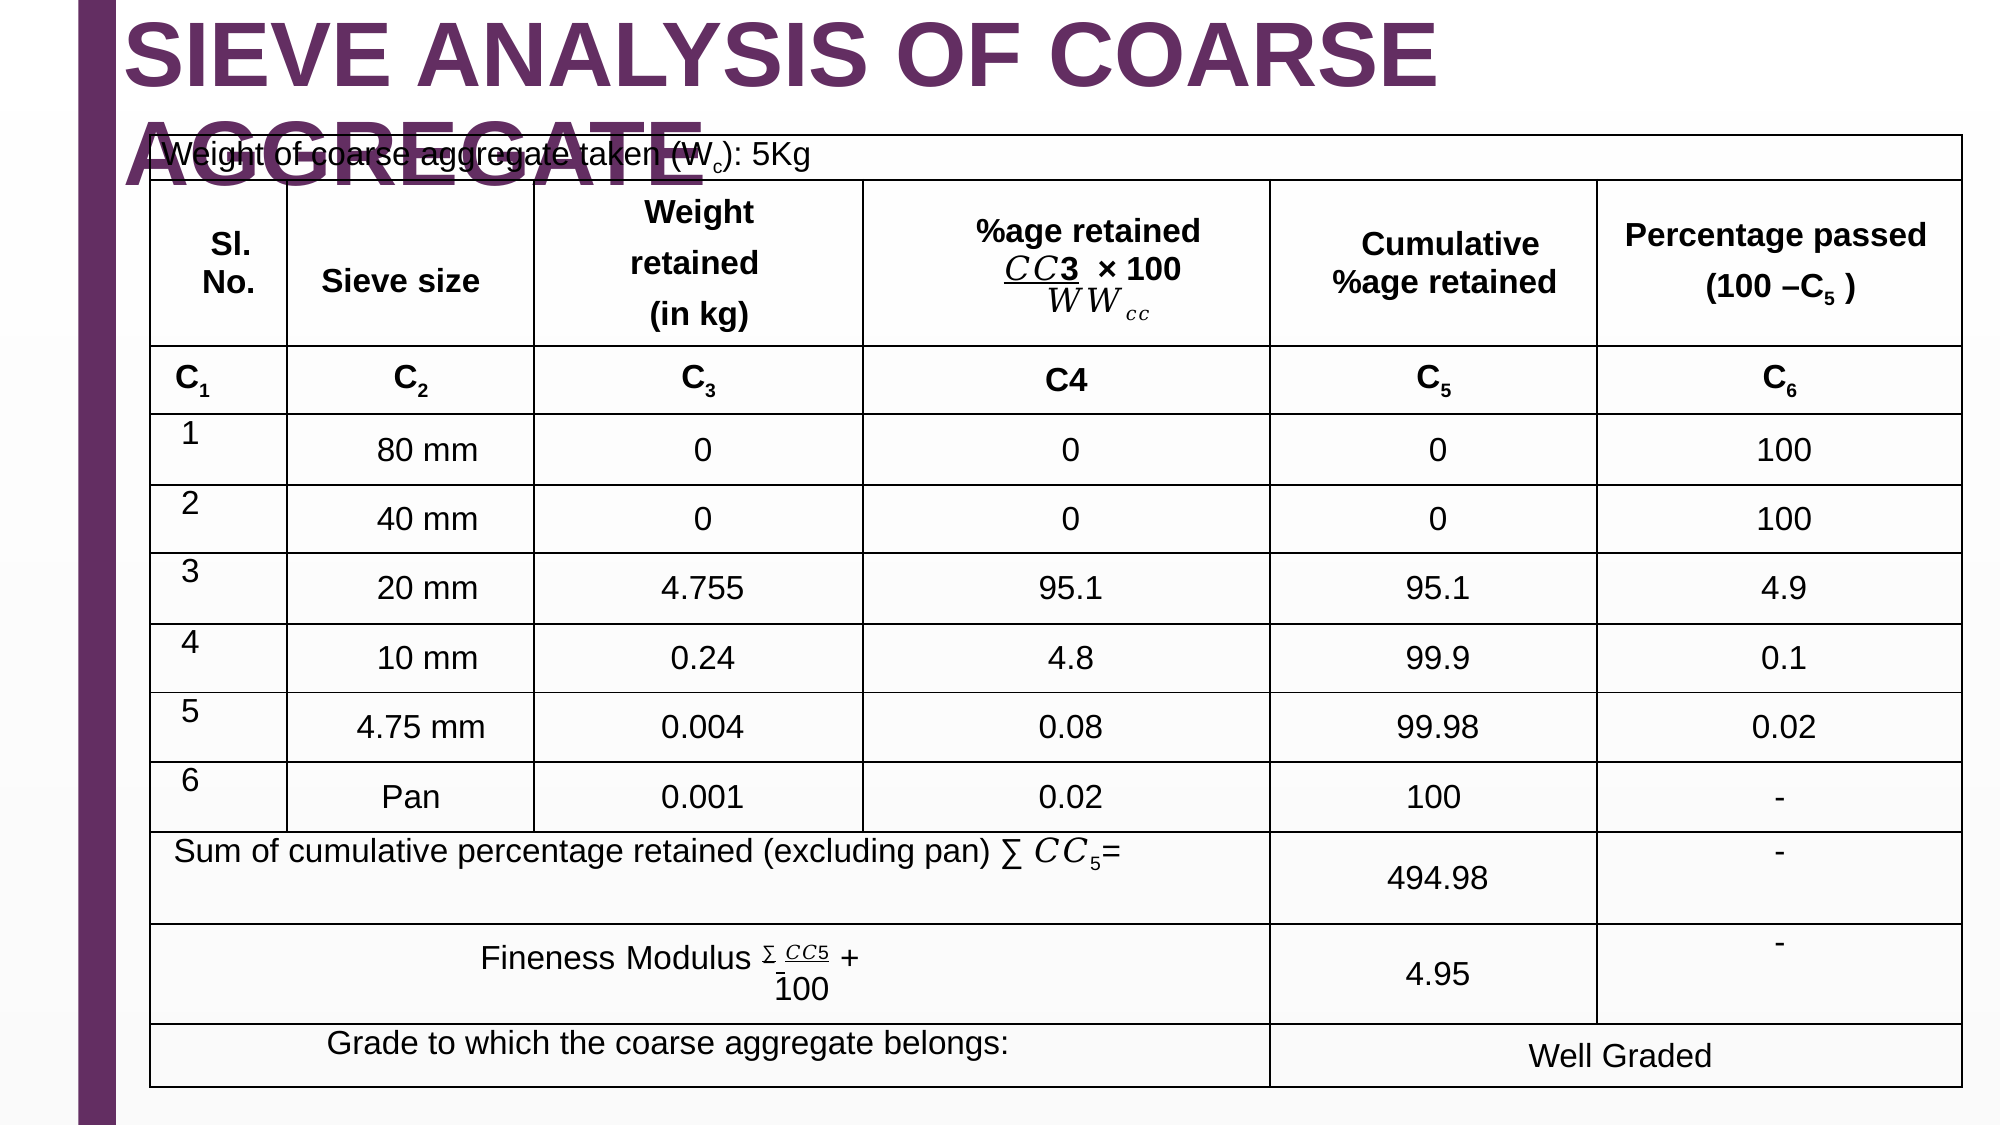

SIEVE ANALYSIS OF COARSE AGGREGATE
| Weight of coarse aggregate taken (Wc): 5Kg |  |  |  |  |  |
| --- | --- | --- | --- | --- | --- |
| Sl. No. | Sieve size | Weight retained (in kg) | %age retained 𝐶𝐶3 × 100 𝑊𝑊𝑐𝑐 | Cumulative %age retained | Percentage passed (100 –C5 ) |
| C1 | C2 | C3 | C4 | C5 | C6 |
| 1 | 80 mm | 0 | 0 | 0 | 100 |
| 2 | 40 mm | 0 | 0 | 0 | 100 |
| 3 | 20 mm | 4.755 | 95.1 | 95.1 | 4.9 |
| 4 | 10 mm | 0.24 | 4.8 | 99.9 | 0.1 |
| 5 | 4.75 mm | 0.004 | 0.08 | 99.98 | 0.02 |
| 6 | Pan | 0.001 | 0.02 | 100 | - |
| Sum of cumulative percentage retained (excluding pan) ∑ 𝐶𝐶5= |  |  |  | 494.98 | - |
| Fineness Modulus ∑ 𝐶𝐶5 + 100 |  |  |  | 4.95 | - |
| Grade to which the coarse aggregate belongs: |  |  |  | Well Graded |  |